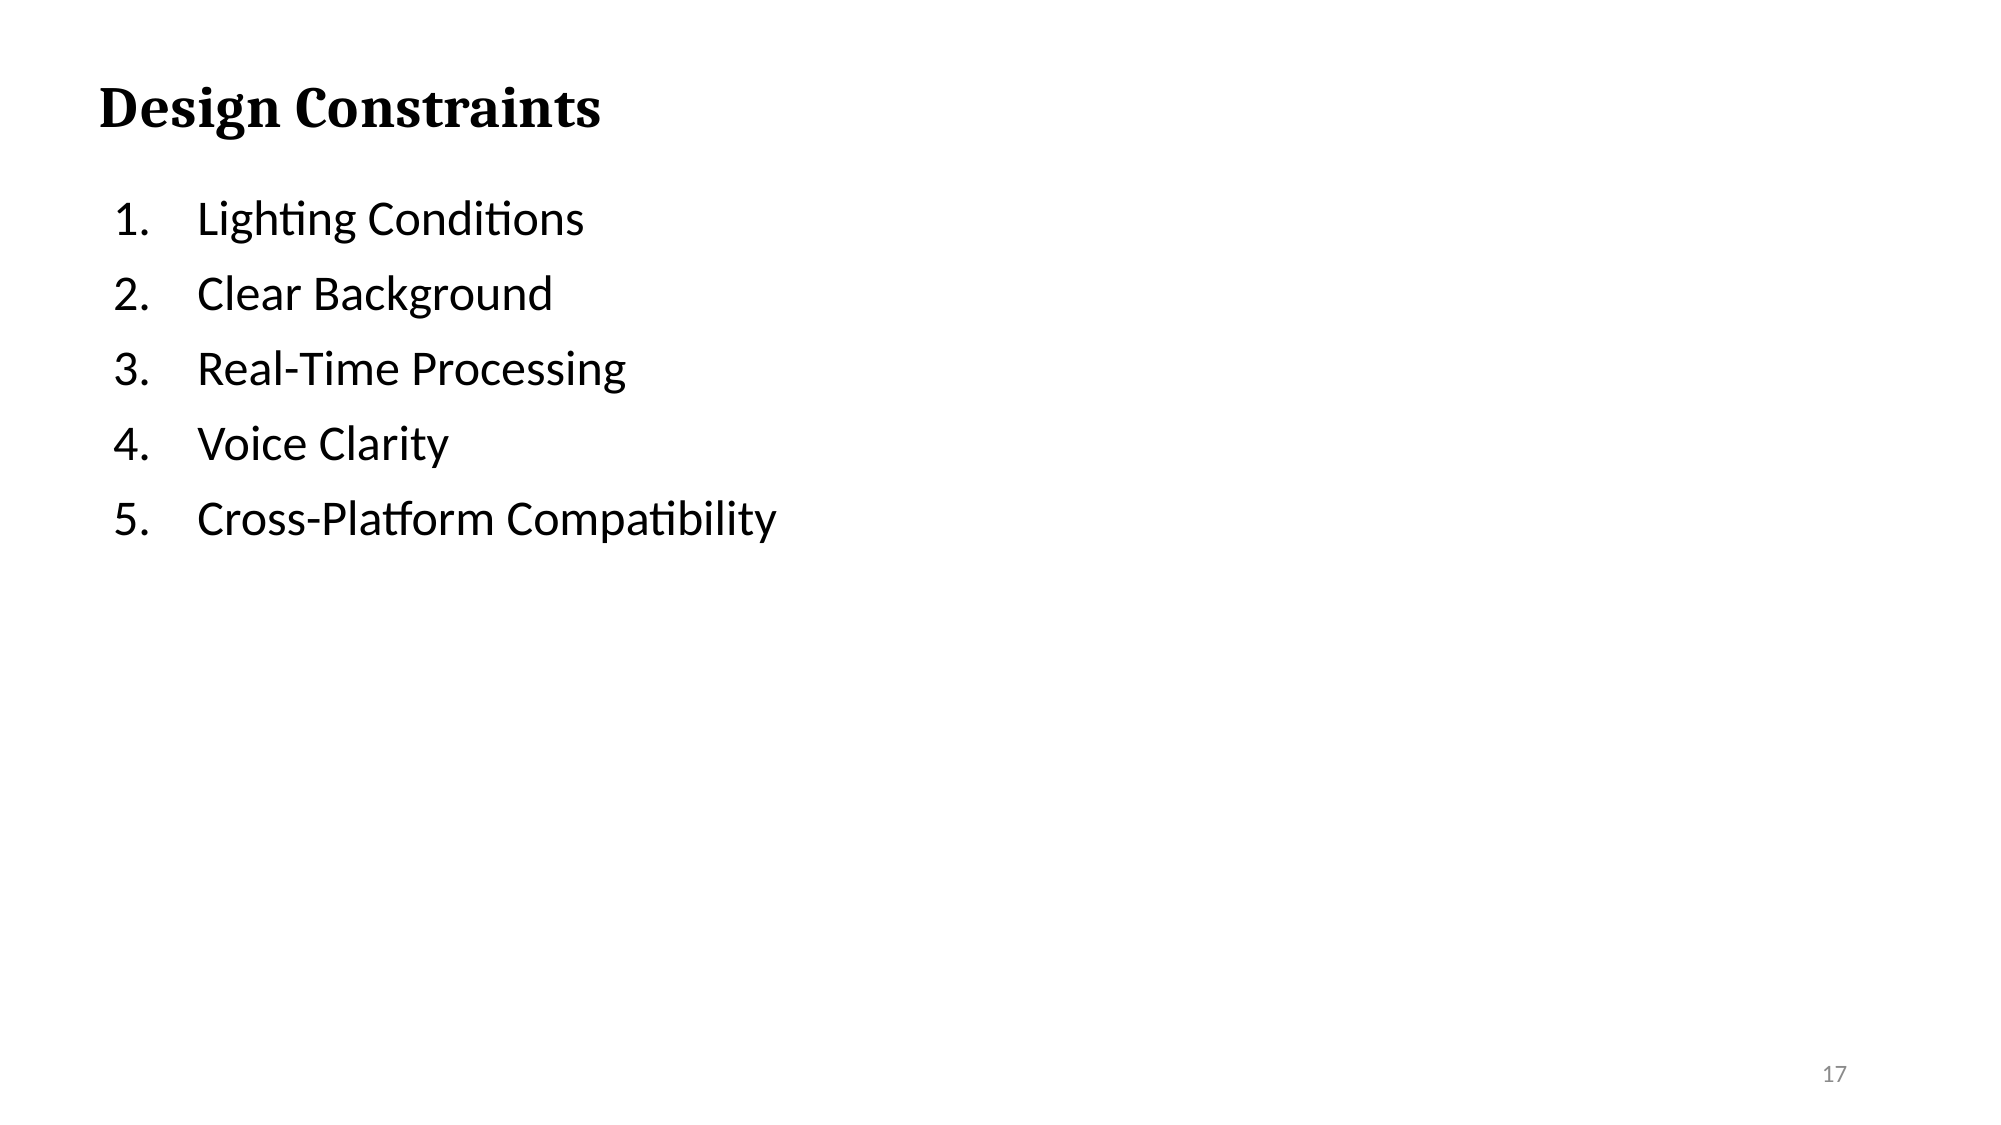

# Design Constraints
Lighting Conditions
Clear Background
Real-Time Processing
Voice Clarity
Cross-Platform Compatibility
17